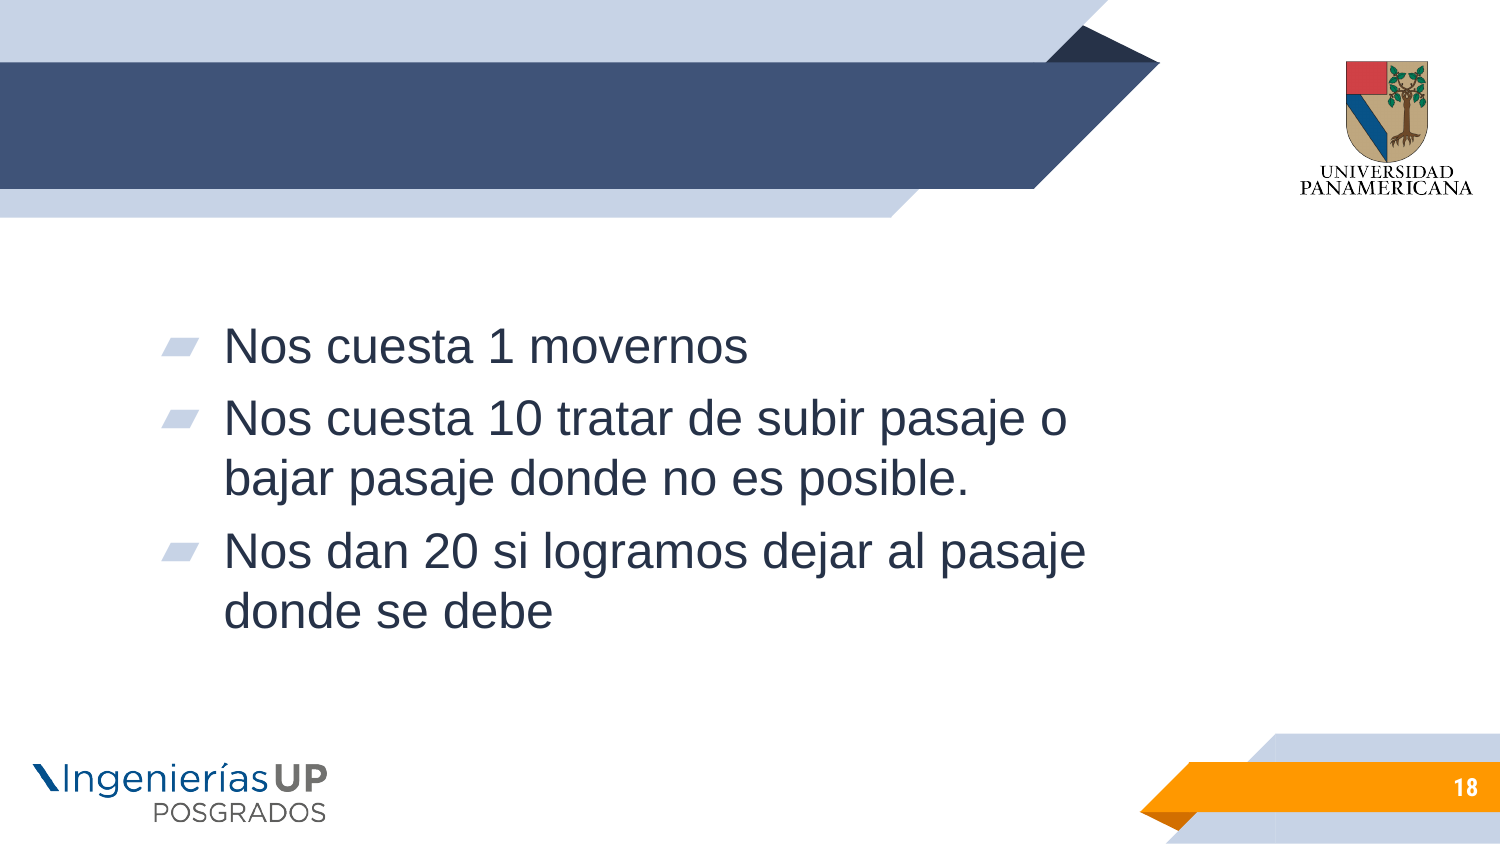

#
Nos cuesta 1 movernos
Nos cuesta 10 tratar de subir pasaje o bajar pasaje donde no es posible.
Nos dan 20 si logramos dejar al pasaje donde se debe
18